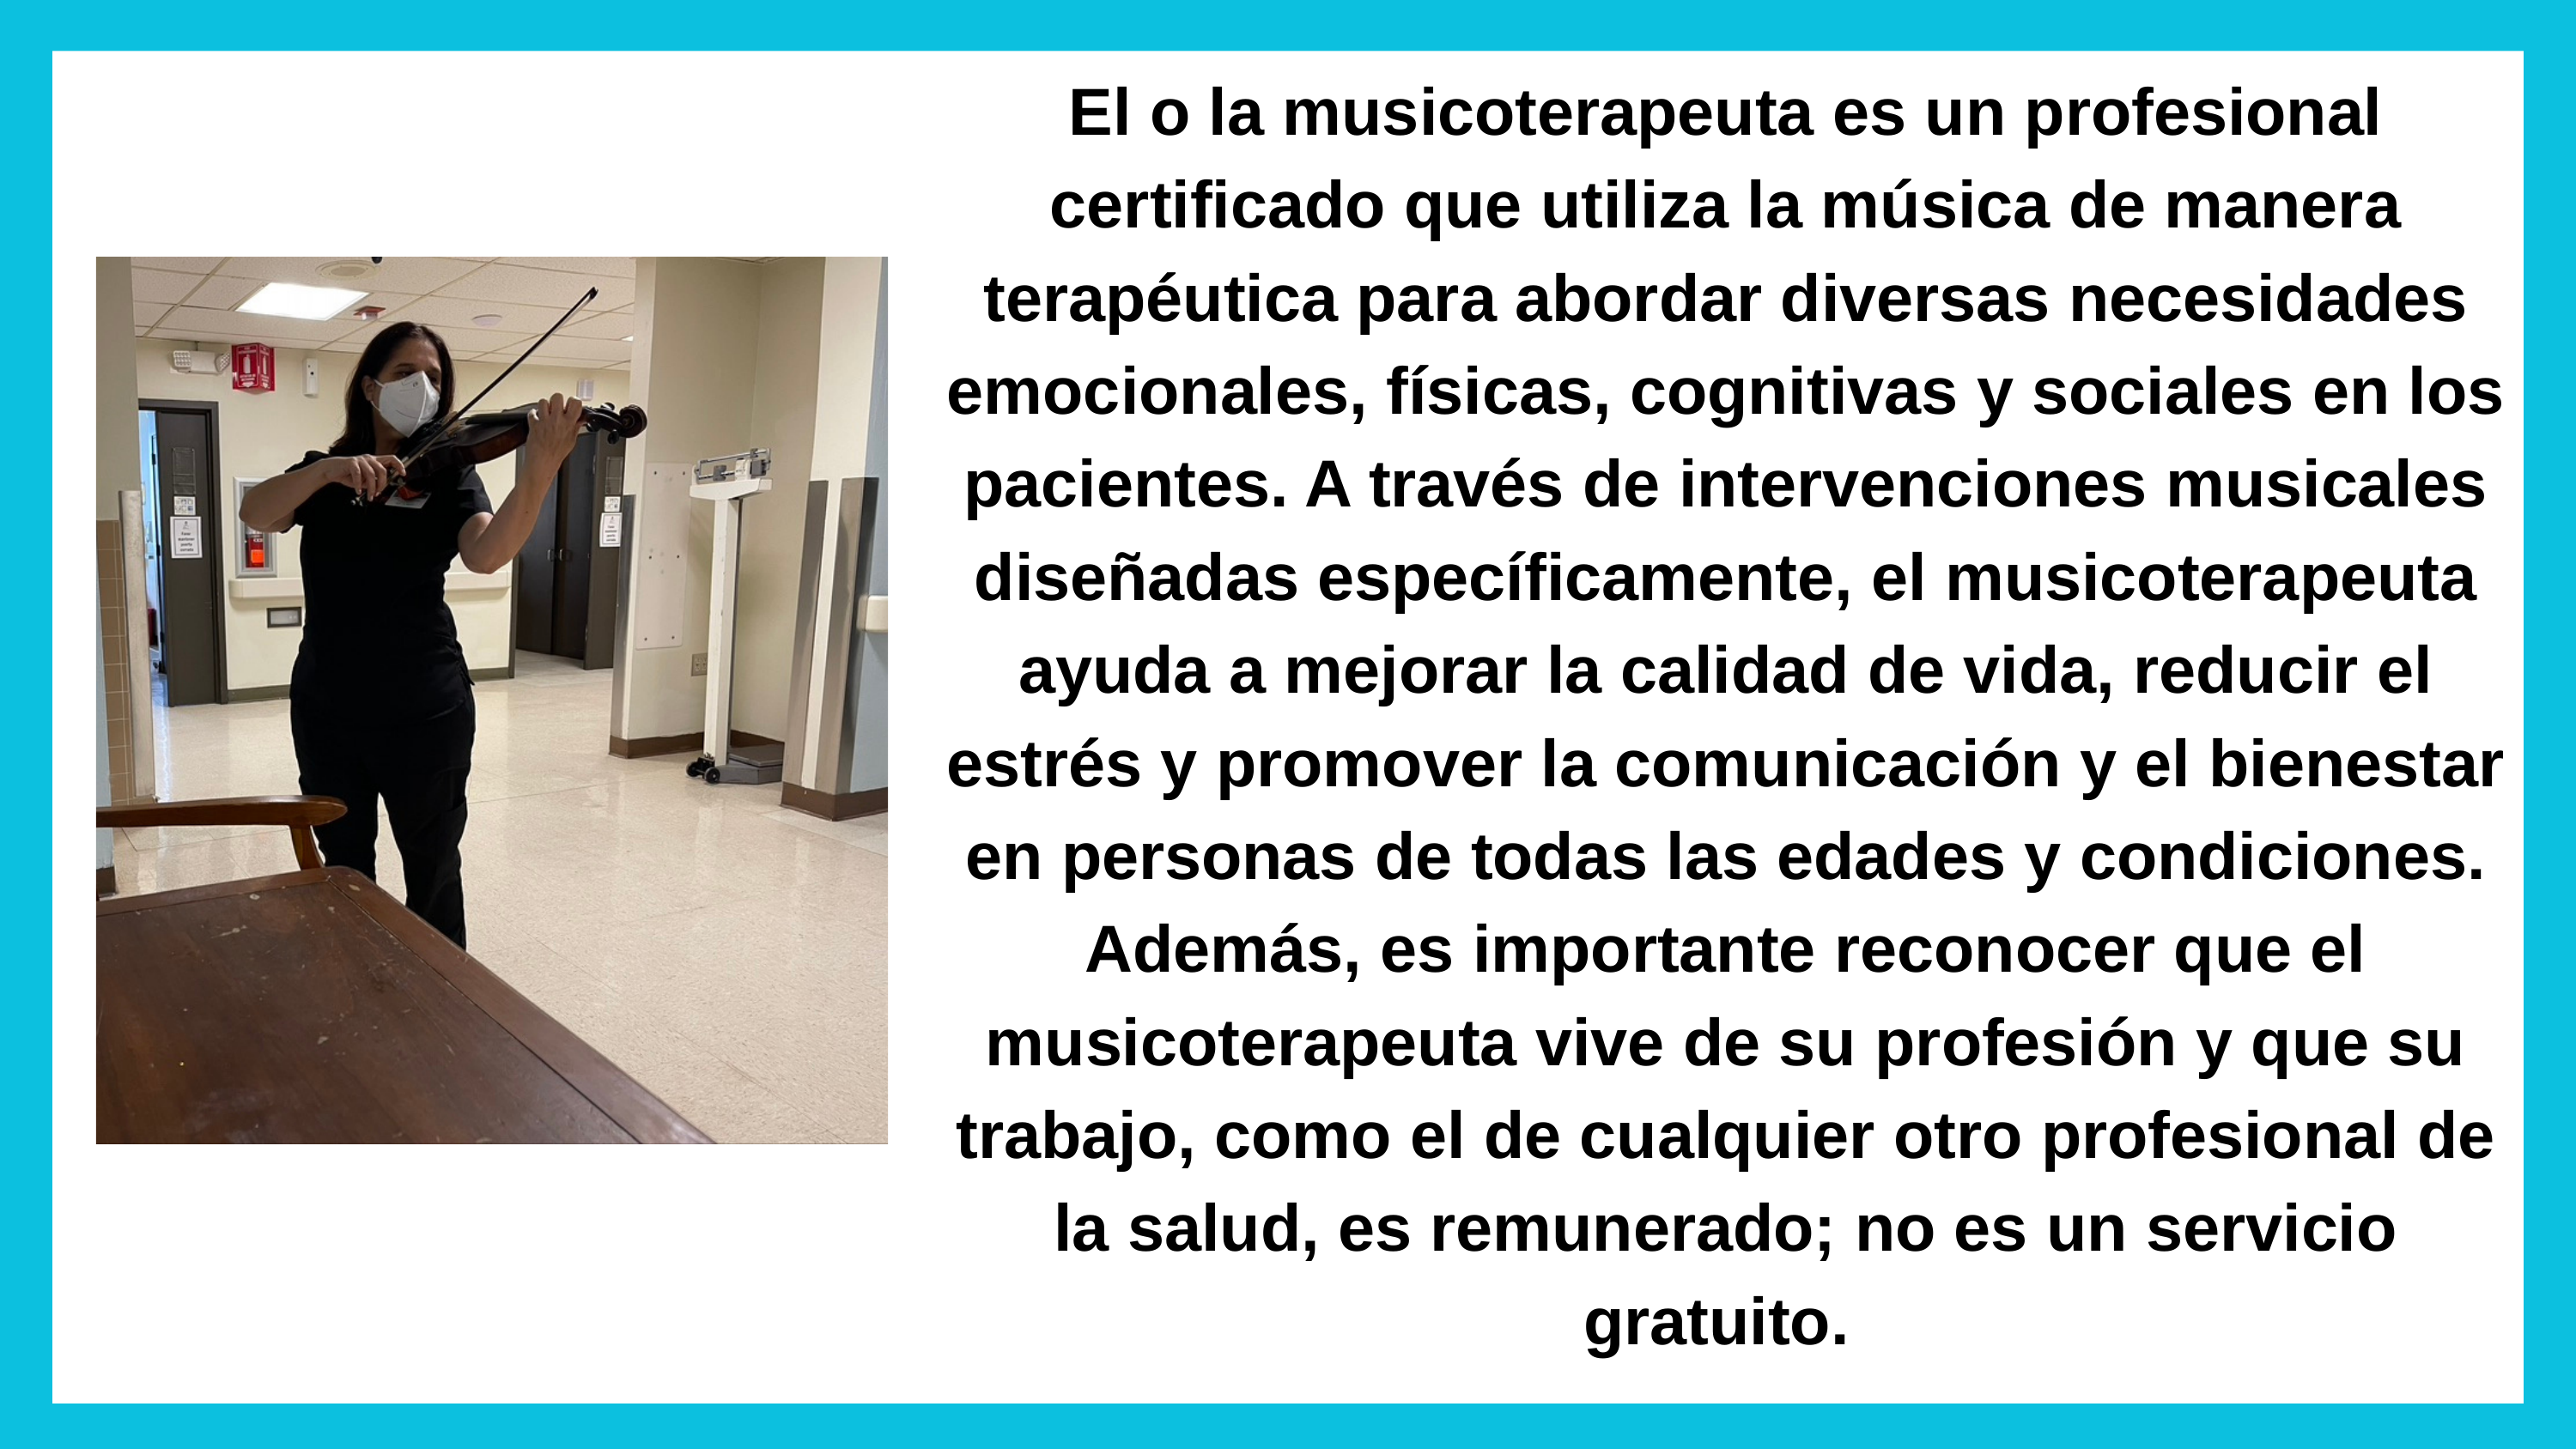

El o la musicoterapeuta es un profesional certificado que utiliza la música de manera terapéutica para abordar diversas necesidades emocionales, físicas, cognitivas y sociales en los pacientes. A través de intervenciones musicales diseñadas específicamente, el musicoterapeuta ayuda a mejorar la calidad de vida, reducir el estrés y promover la comunicación y el bienestar en personas de todas las edades y condiciones. Además, es importante reconocer que el musicoterapeuta vive de su profesión y que su trabajo, como el de cualquier otro profesional de la salud, es remunerado; no es un servicio gratuito.